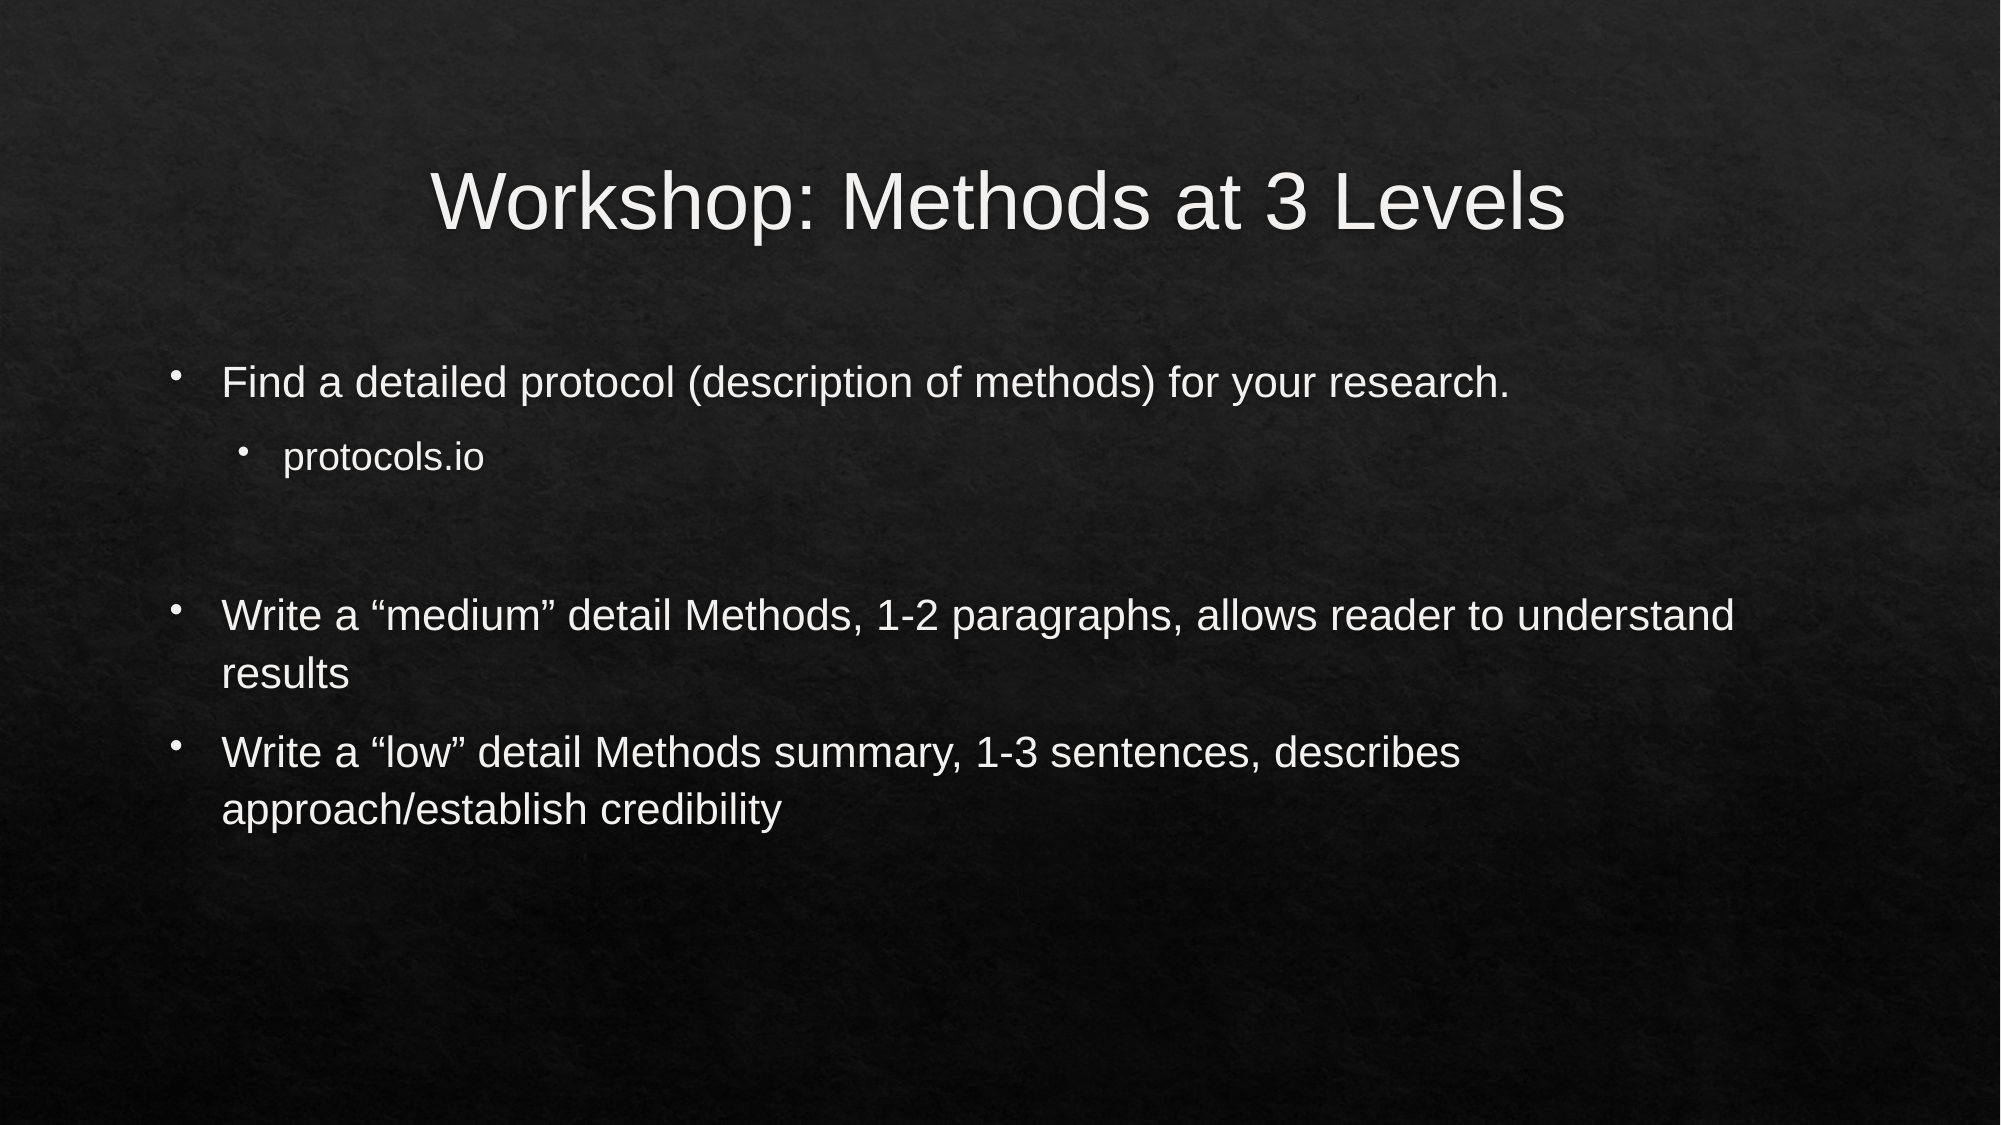

# Workshop: Methods at 3 Levels
Find a detailed protocol (description of methods) for your research.
protocols.io

Write a “medium” detail Methods, 1-2 paragraphs, allows reader to understand results
Write a “low” detail Methods summary, 1-3 sentences, describes approach/establish credibility